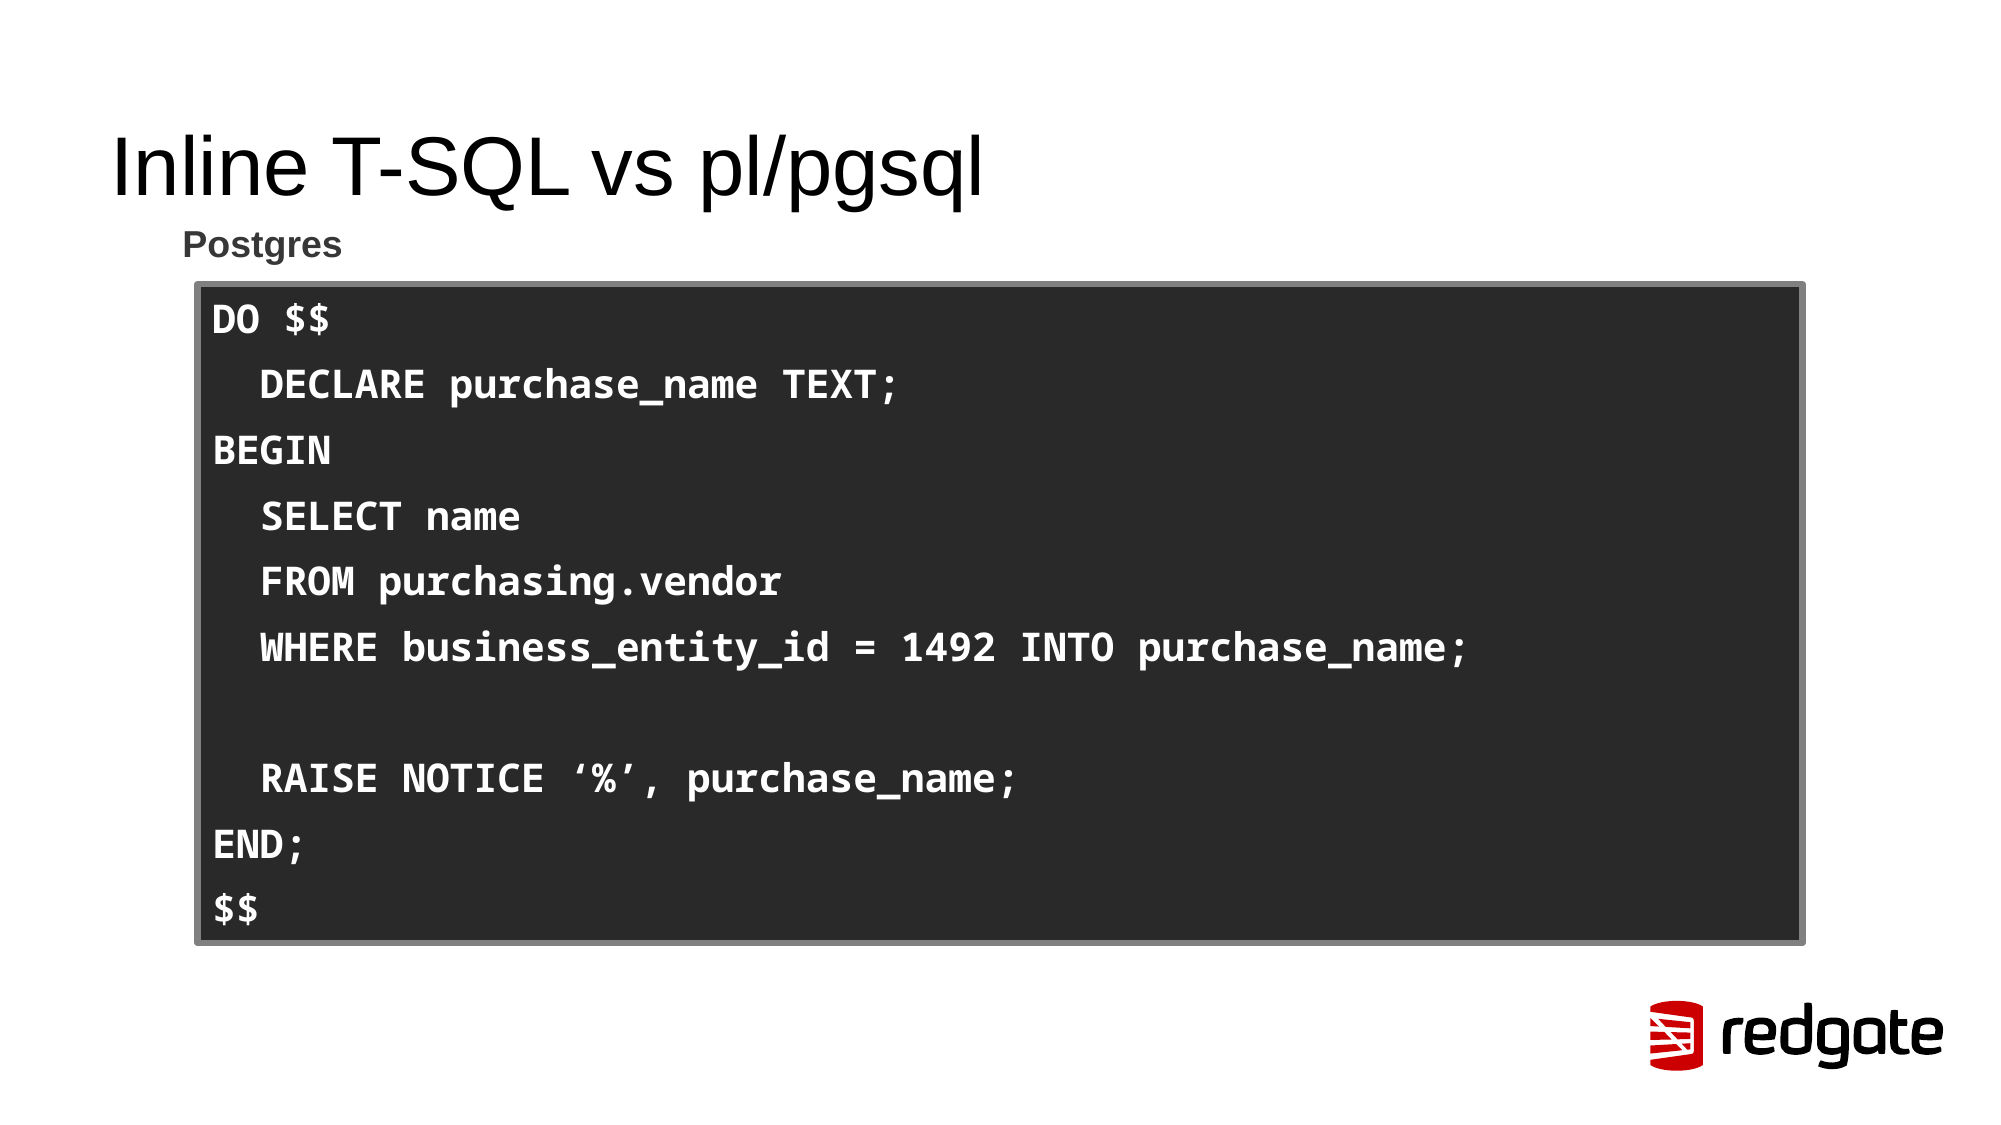

# Inline T-SQL vs pl/pgsql
Postgres
DO $$
  DECLARE purchase_name TEXT;
BEGIN
  SELECT name
  FROM purchasing.vendor
  WHERE business_entity_id = 1492 INTO purchase_name;

  RAISE NOTICE ‘%’, purchase_name;
END;
$$